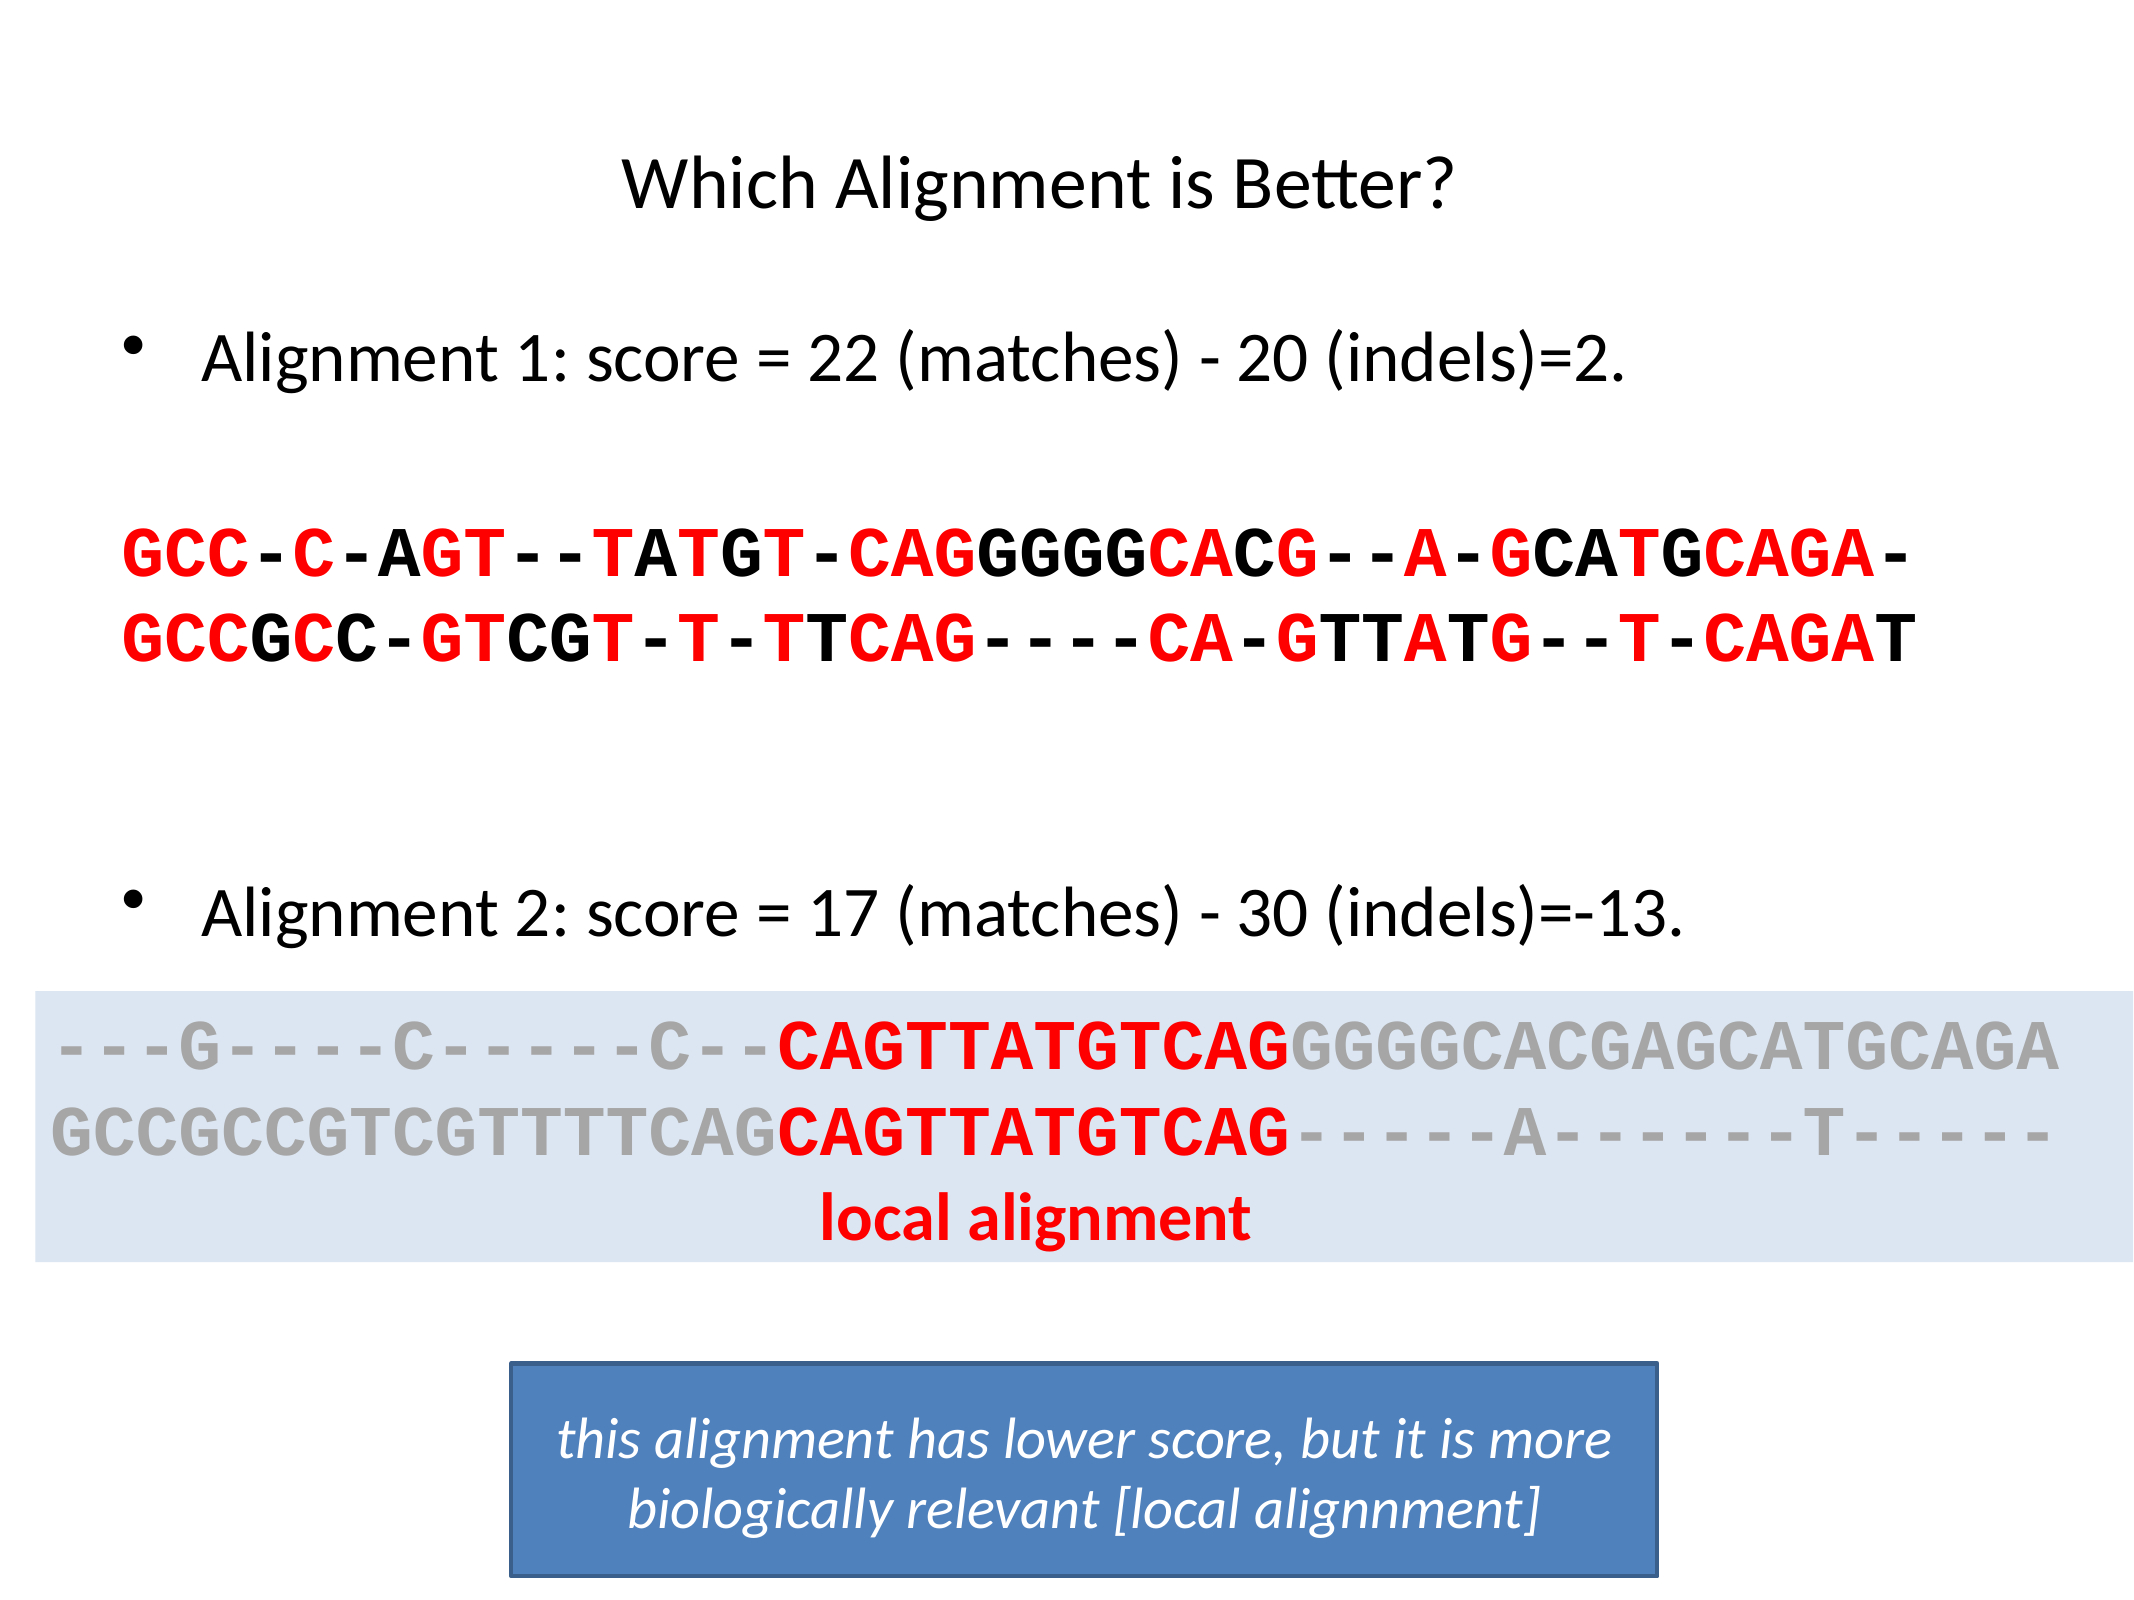

# Which Alignment is Better?
Alignment 1: score = 22 (matches) - 20 (indels)=2.

Alignment 2: score = 17 (matches) - 30 (indels)=-13.

GCC-C-AGT--TATGT-CAGGGGGCACG--A-GCATGCAGA-
GCCGCC-GTCGT-T-TTCAG----CA-GTTATG--T-CAGAT

---G----C-----C--CAGTTATGTCAGGGGGCACGAGCATGCAGA
GCCGCCGTCGTTTTCAGCAGTTATGTCAG-----A------T-----
                  local alignment
this alignment has lower score, but it is more biologically relevant [local alignnment]